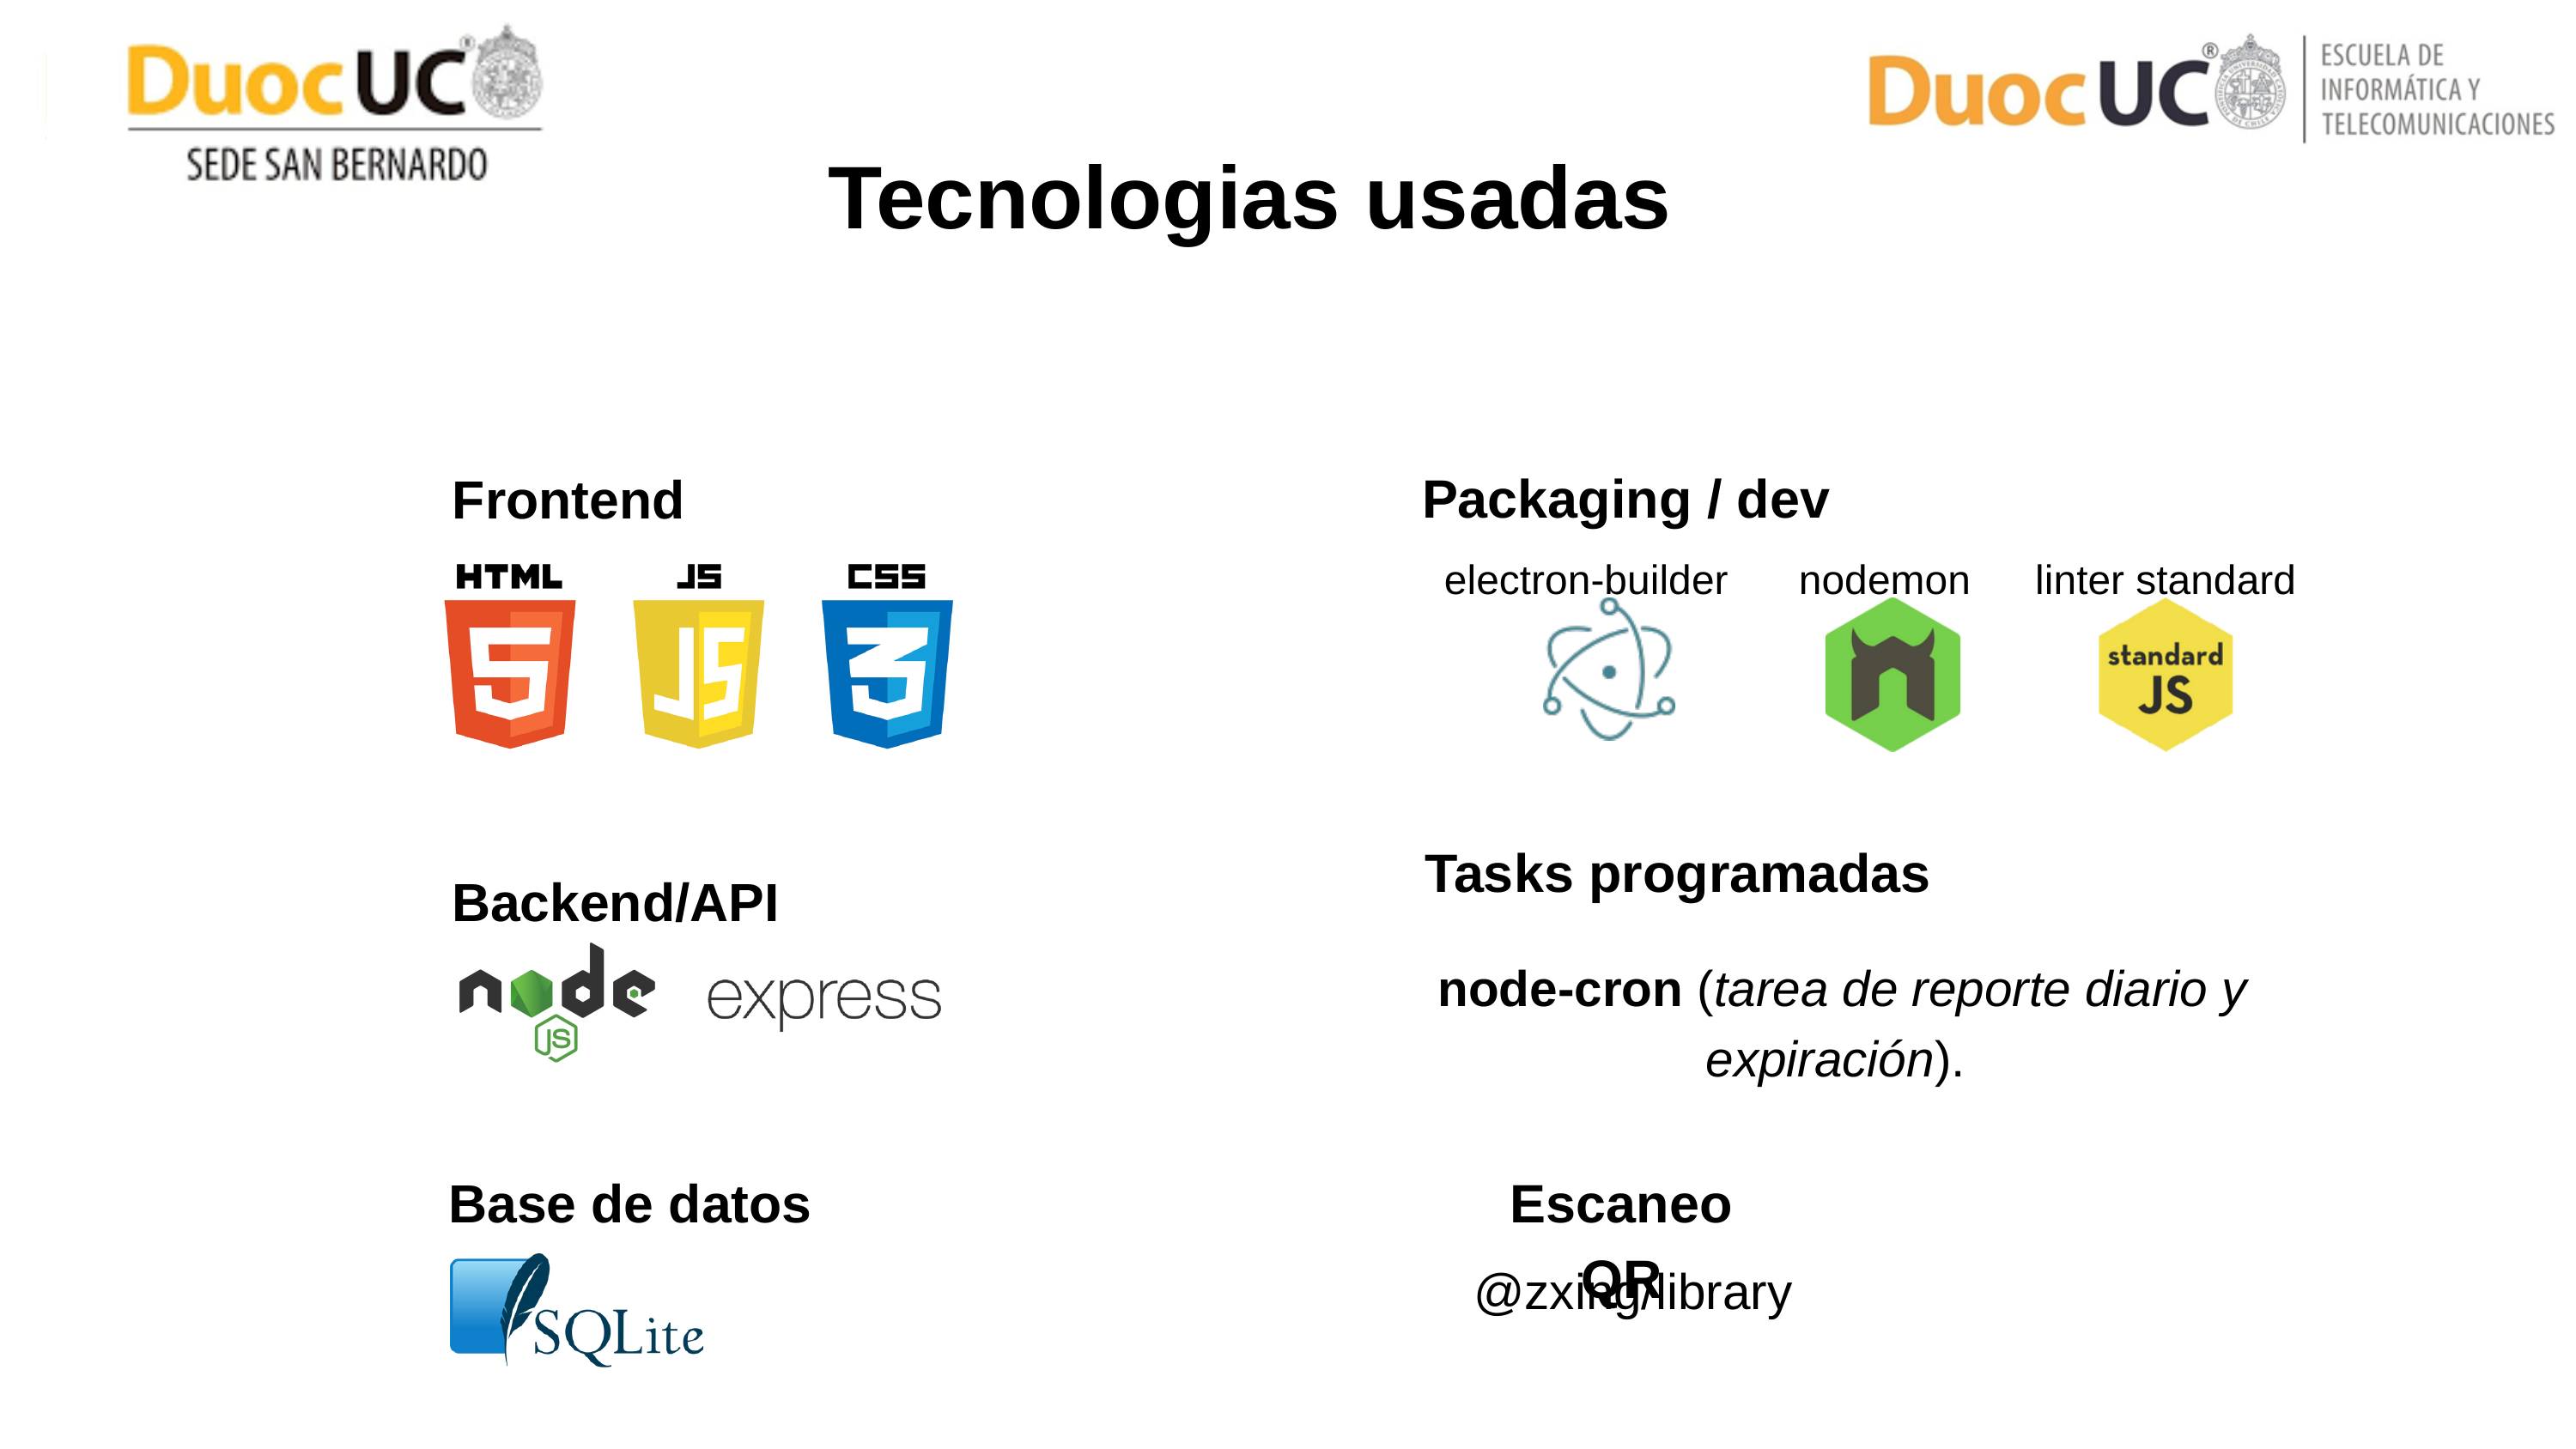

Tecnologias usadas
Frontend

Backend/API

Base de datos

Packaging / dev
electron-builder
nodemon
linter standard

Tasks programadas
 node-cron (tarea de reporte diario y expiración).
Escaneo QR
@zxing/library